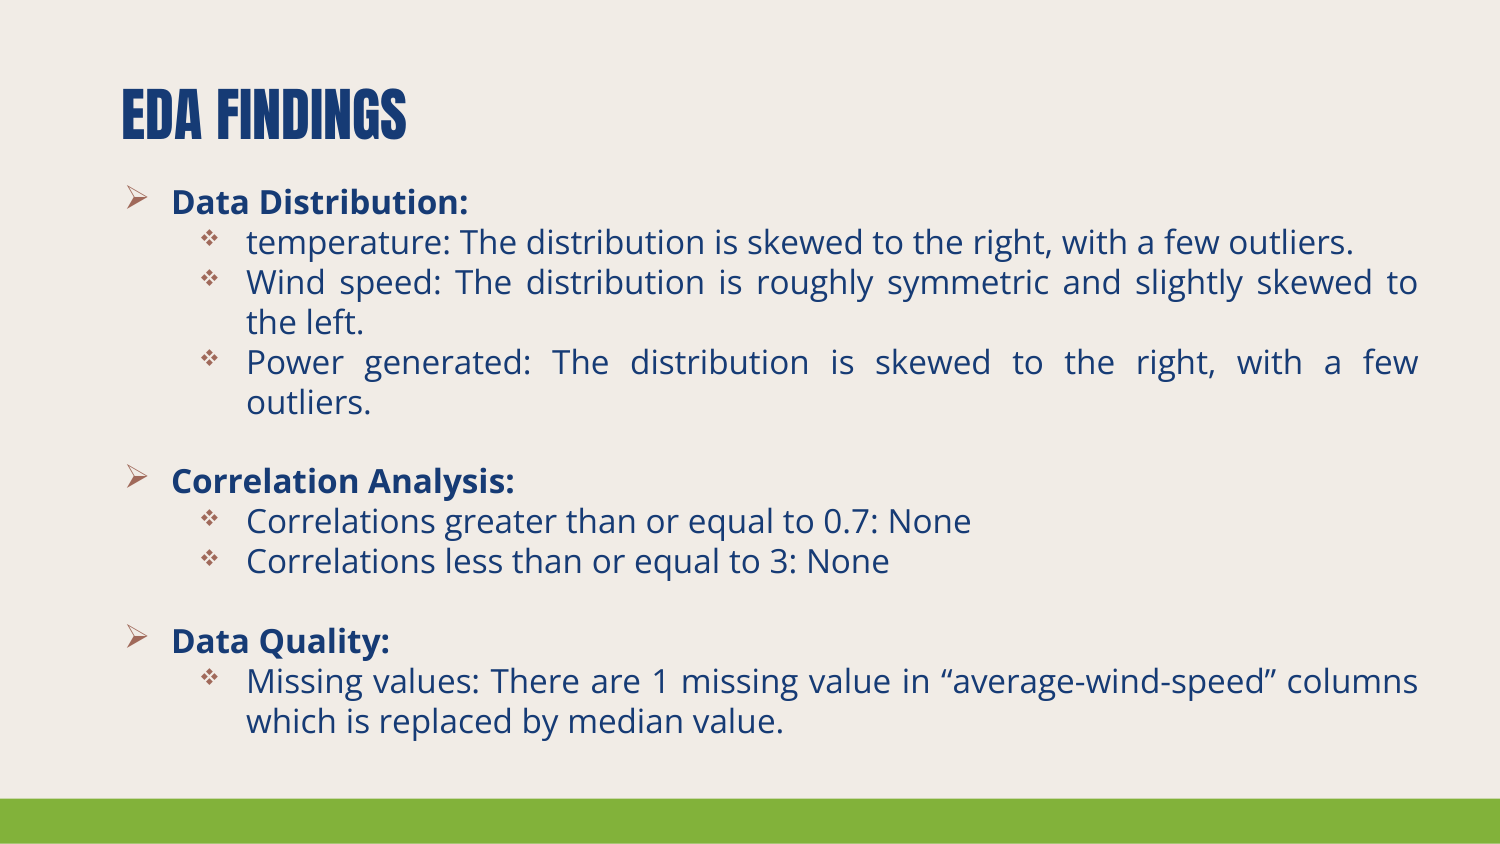

EDA FINDINGS
Data Distribution:
temperature: The distribution is skewed to the right, with a few outliers.
Wind speed: The distribution is roughly symmetric and slightly skewed to the left.
Power generated: The distribution is skewed to the right, with a few outliers.

Correlation Analysis:
Correlations greater than or equal to 0.7: None
Correlations less than or equal to 3: None

Data Quality:
Missing values: There are 1 missing value in “average-wind-speed” columns which is replaced by median value.